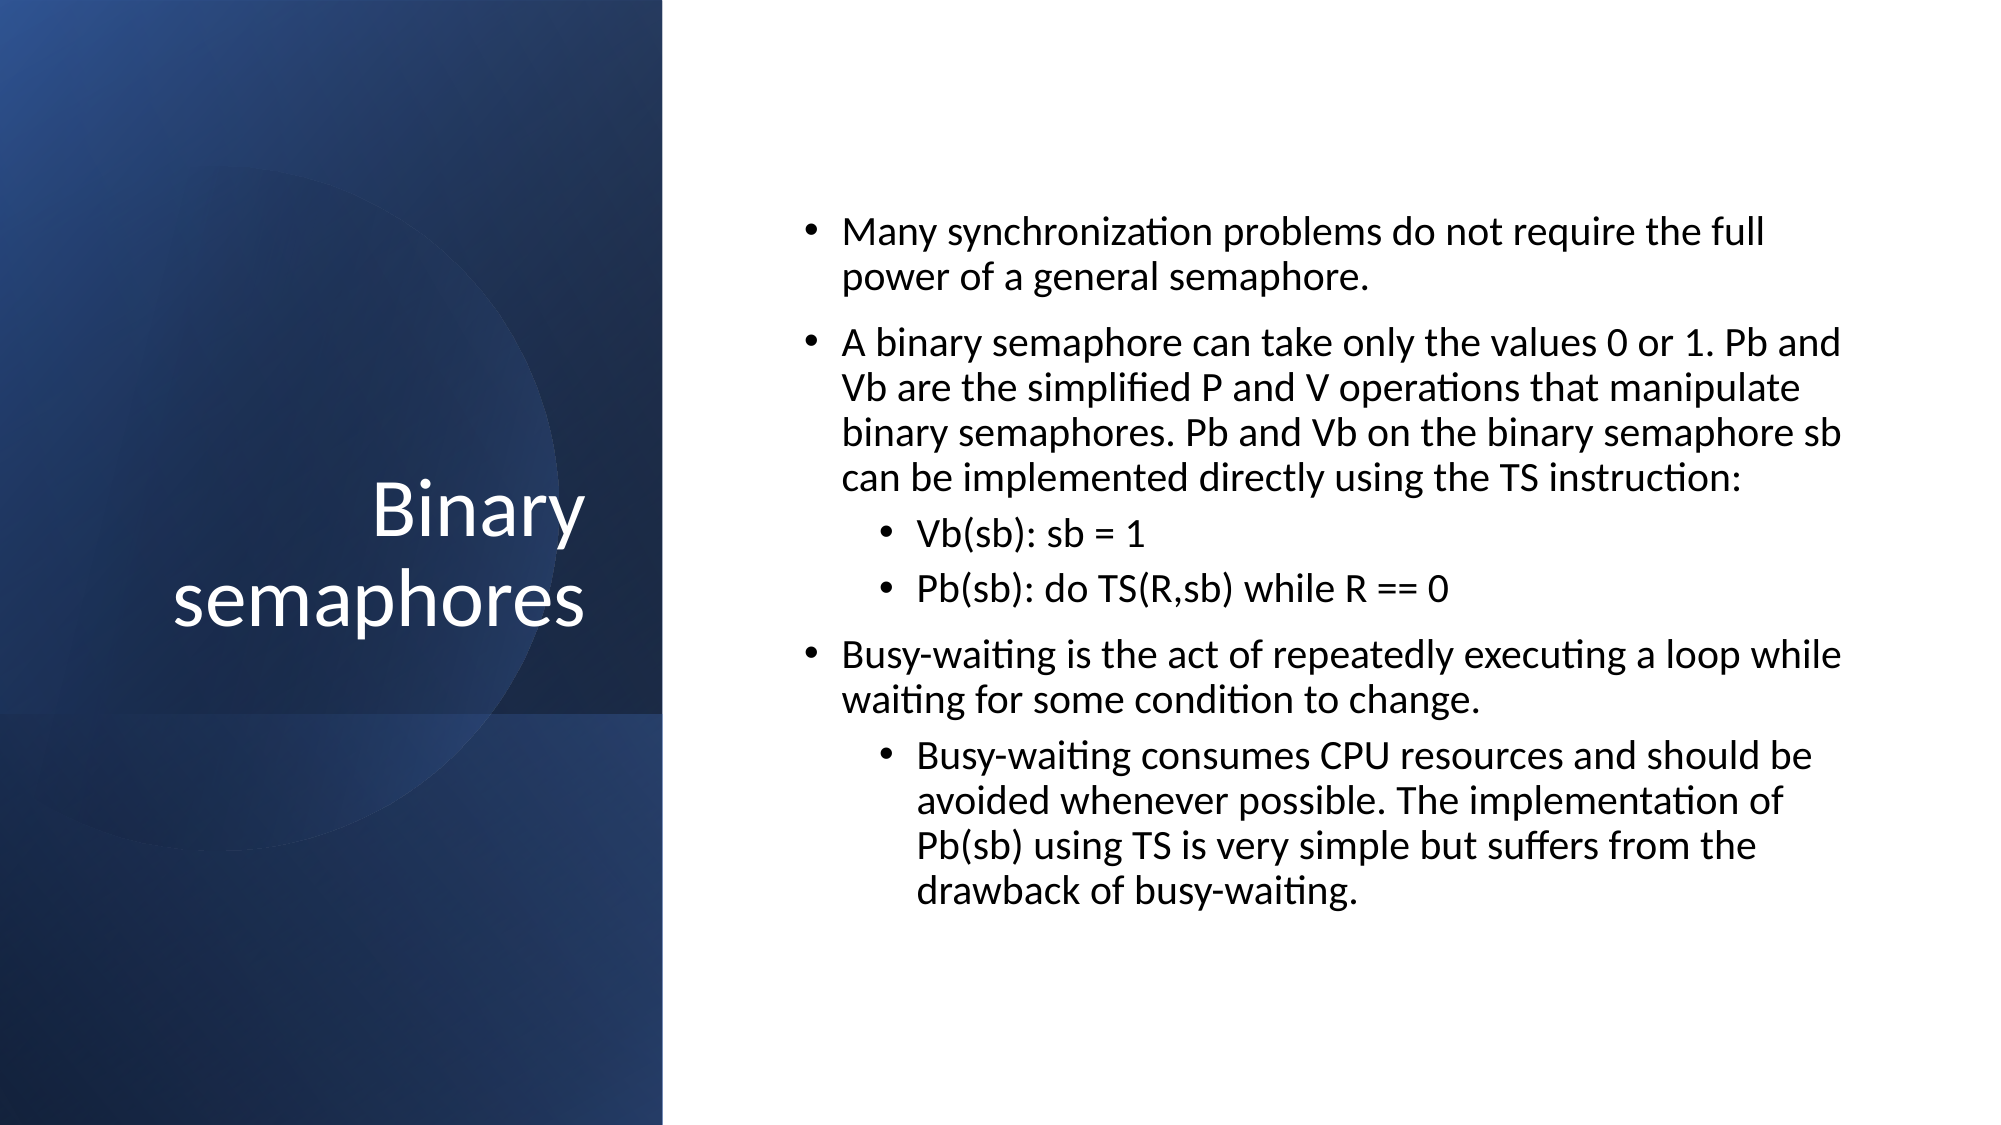

# Binary semaphores
Many synchronization problems do not require the full power of a general semaphore.
A binary semaphore can take only the values 0 or 1. Pb and Vb are the simplified P and V operations that manipulate binary semaphores. Pb and Vb on the binary semaphore sb can be implemented directly using the TS instruction:
Vb(sb): sb = 1
Pb(sb): do TS(R,sb) while R == 0
Busy-waiting is the act of repeatedly executing a loop while waiting for some condition to change.
Busy-waiting consumes CPU resources and should be avoided whenever possible. The implementation of Pb(sb) using TS is very simple but suffers from the drawback of busy-waiting.